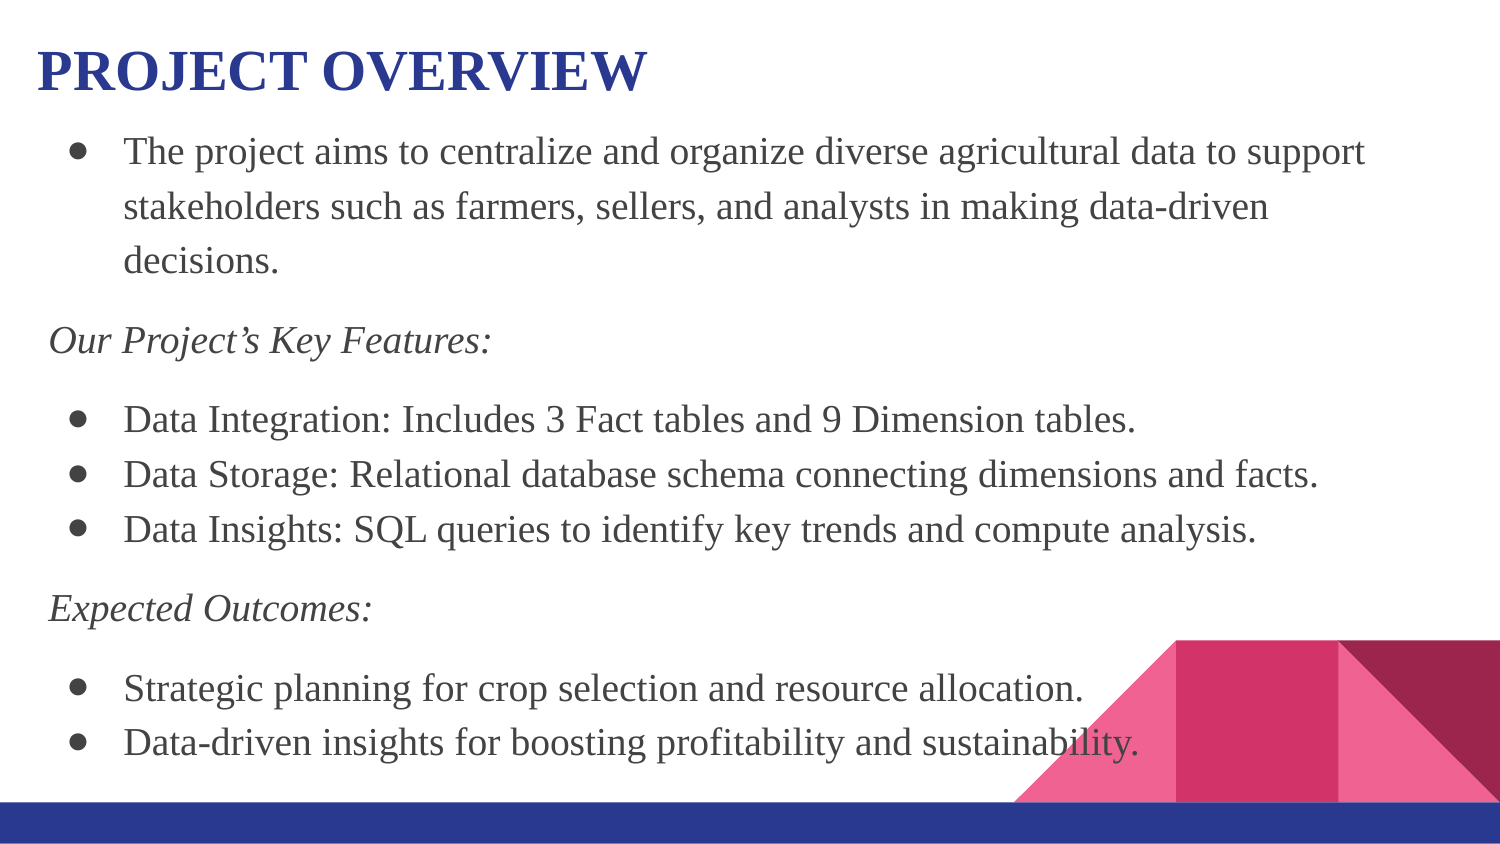

# PROJECT OVERVIEW
The project aims to centralize and organize diverse agricultural data to support stakeholders such as farmers, sellers, and analysts in making data-driven decisions.
Our Project’s Key Features:
Data Integration: Includes 3 Fact tables and 9 Dimension tables.
Data Storage: Relational database schema connecting dimensions and facts.
Data Insights: SQL queries to identify key trends and compute analysis.
Expected Outcomes:
Strategic planning for crop selection and resource allocation.
Data-driven insights for boosting profitability and sustainability.